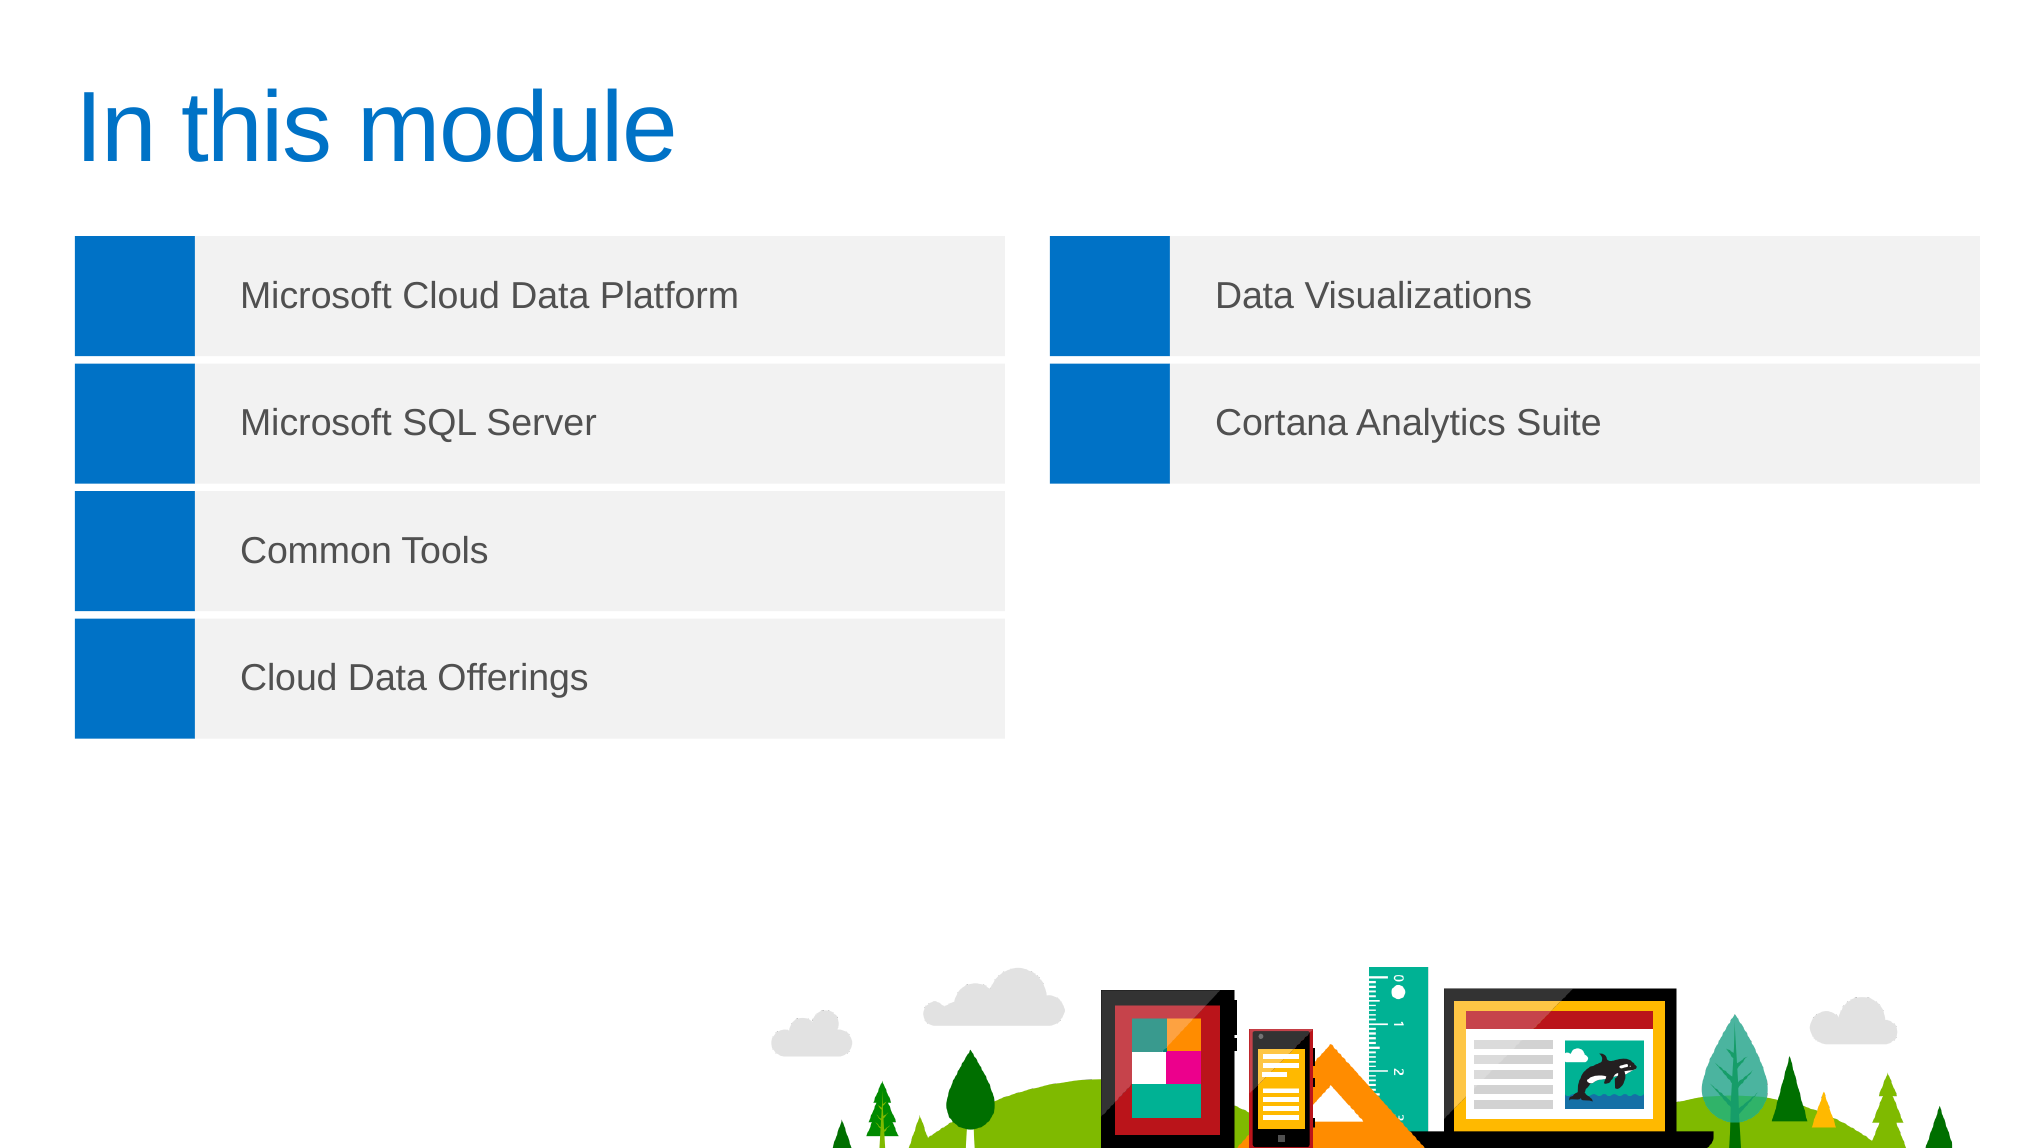

# In this module

Data Visualizations

Microsoft Cloud Data Platform

Microsoft SQL Server

Cortana Analytics Suite

Common Tools

Cloud Data Offerings